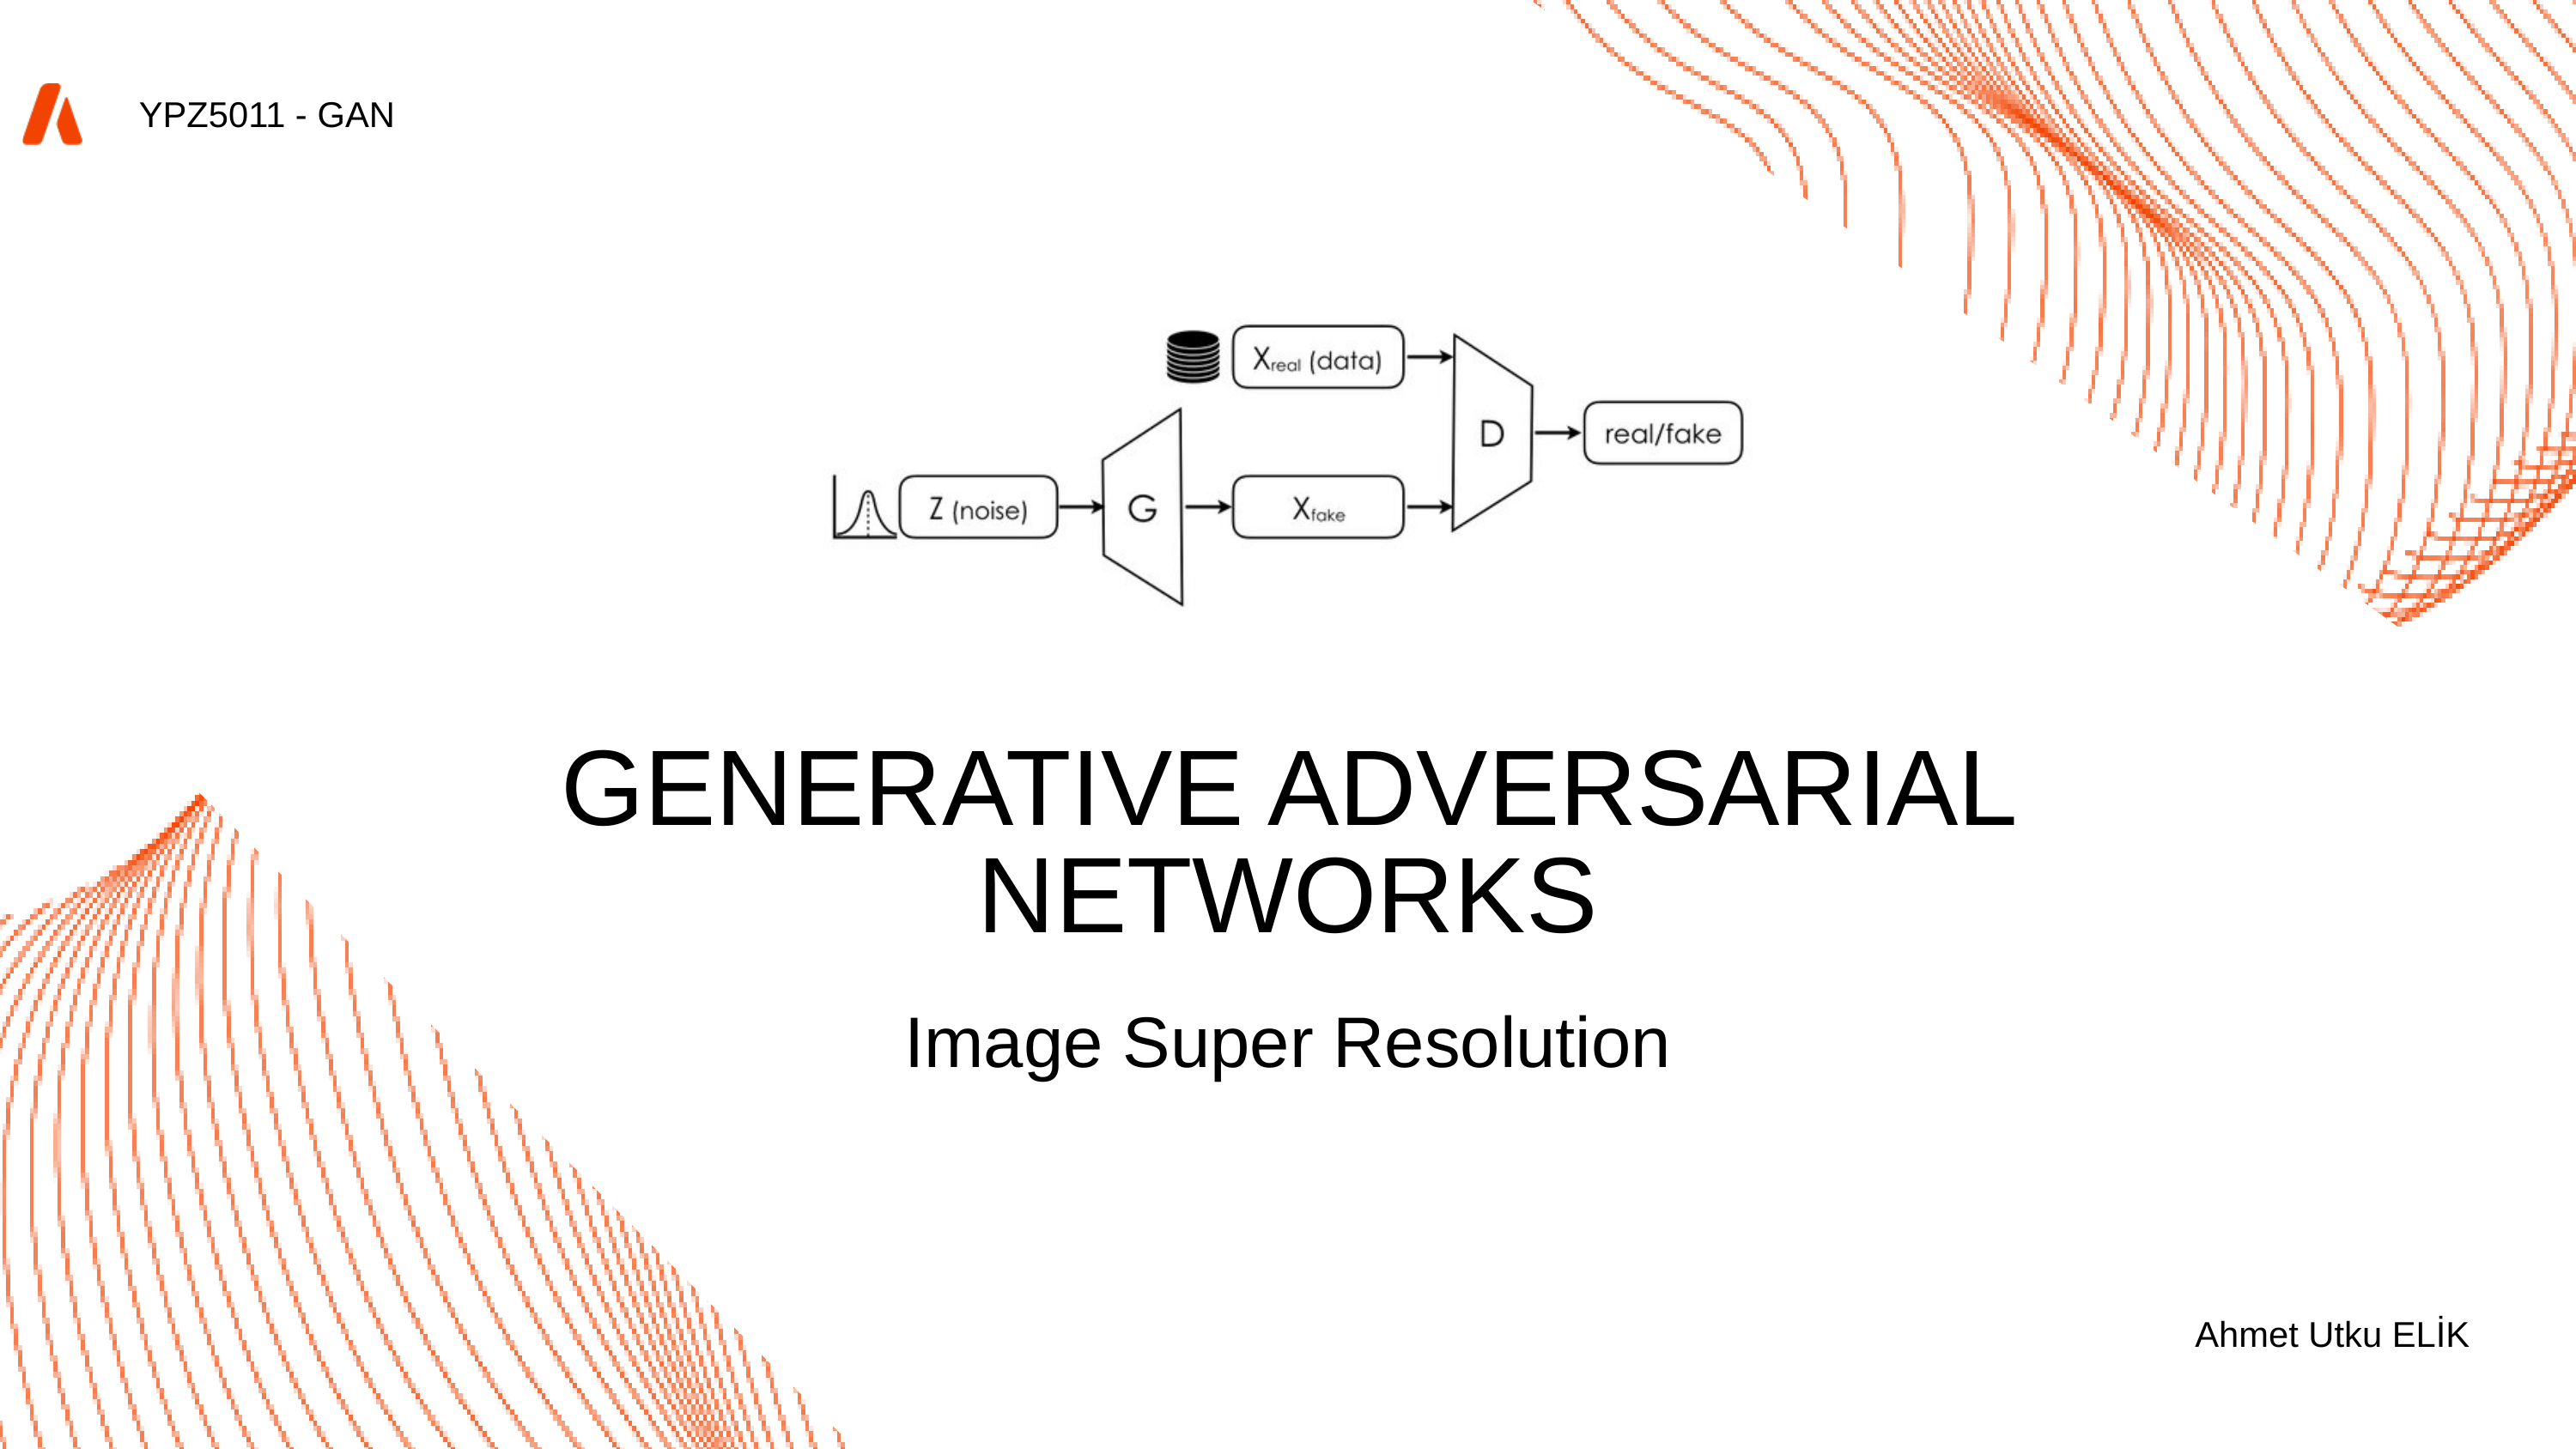

YPZ5011 - GAN

GENERATIVE ADVERSARIAL NETWORKS

Image Super Resolution
Ahmet Utku ELİK